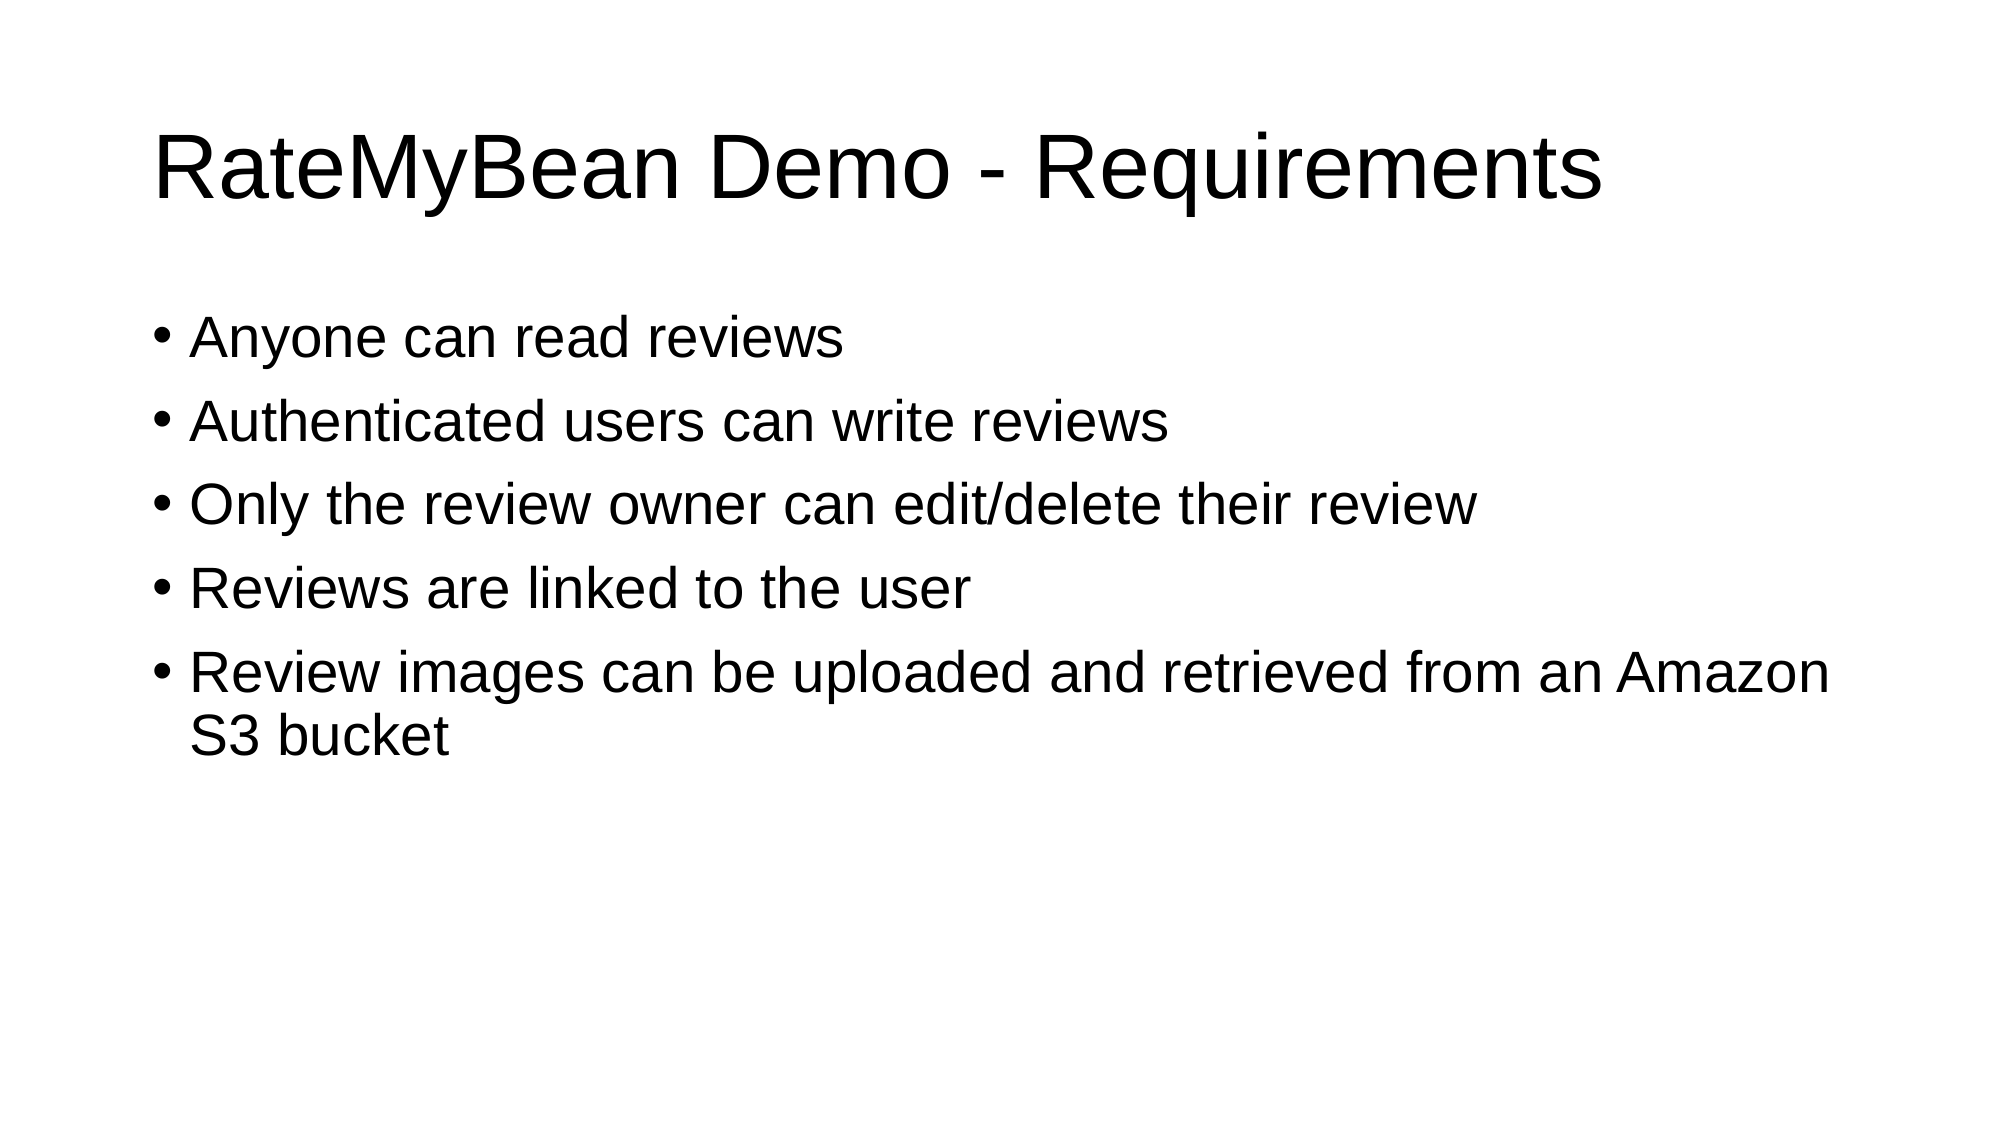

# RateMyBean Demo - Requirements
Anyone can read reviews
Authenticated users can write reviews
Only the review owner can edit/delete their review
Reviews are linked to the user
Review images can be uploaded and retrieved from an Amazon S3 bucket